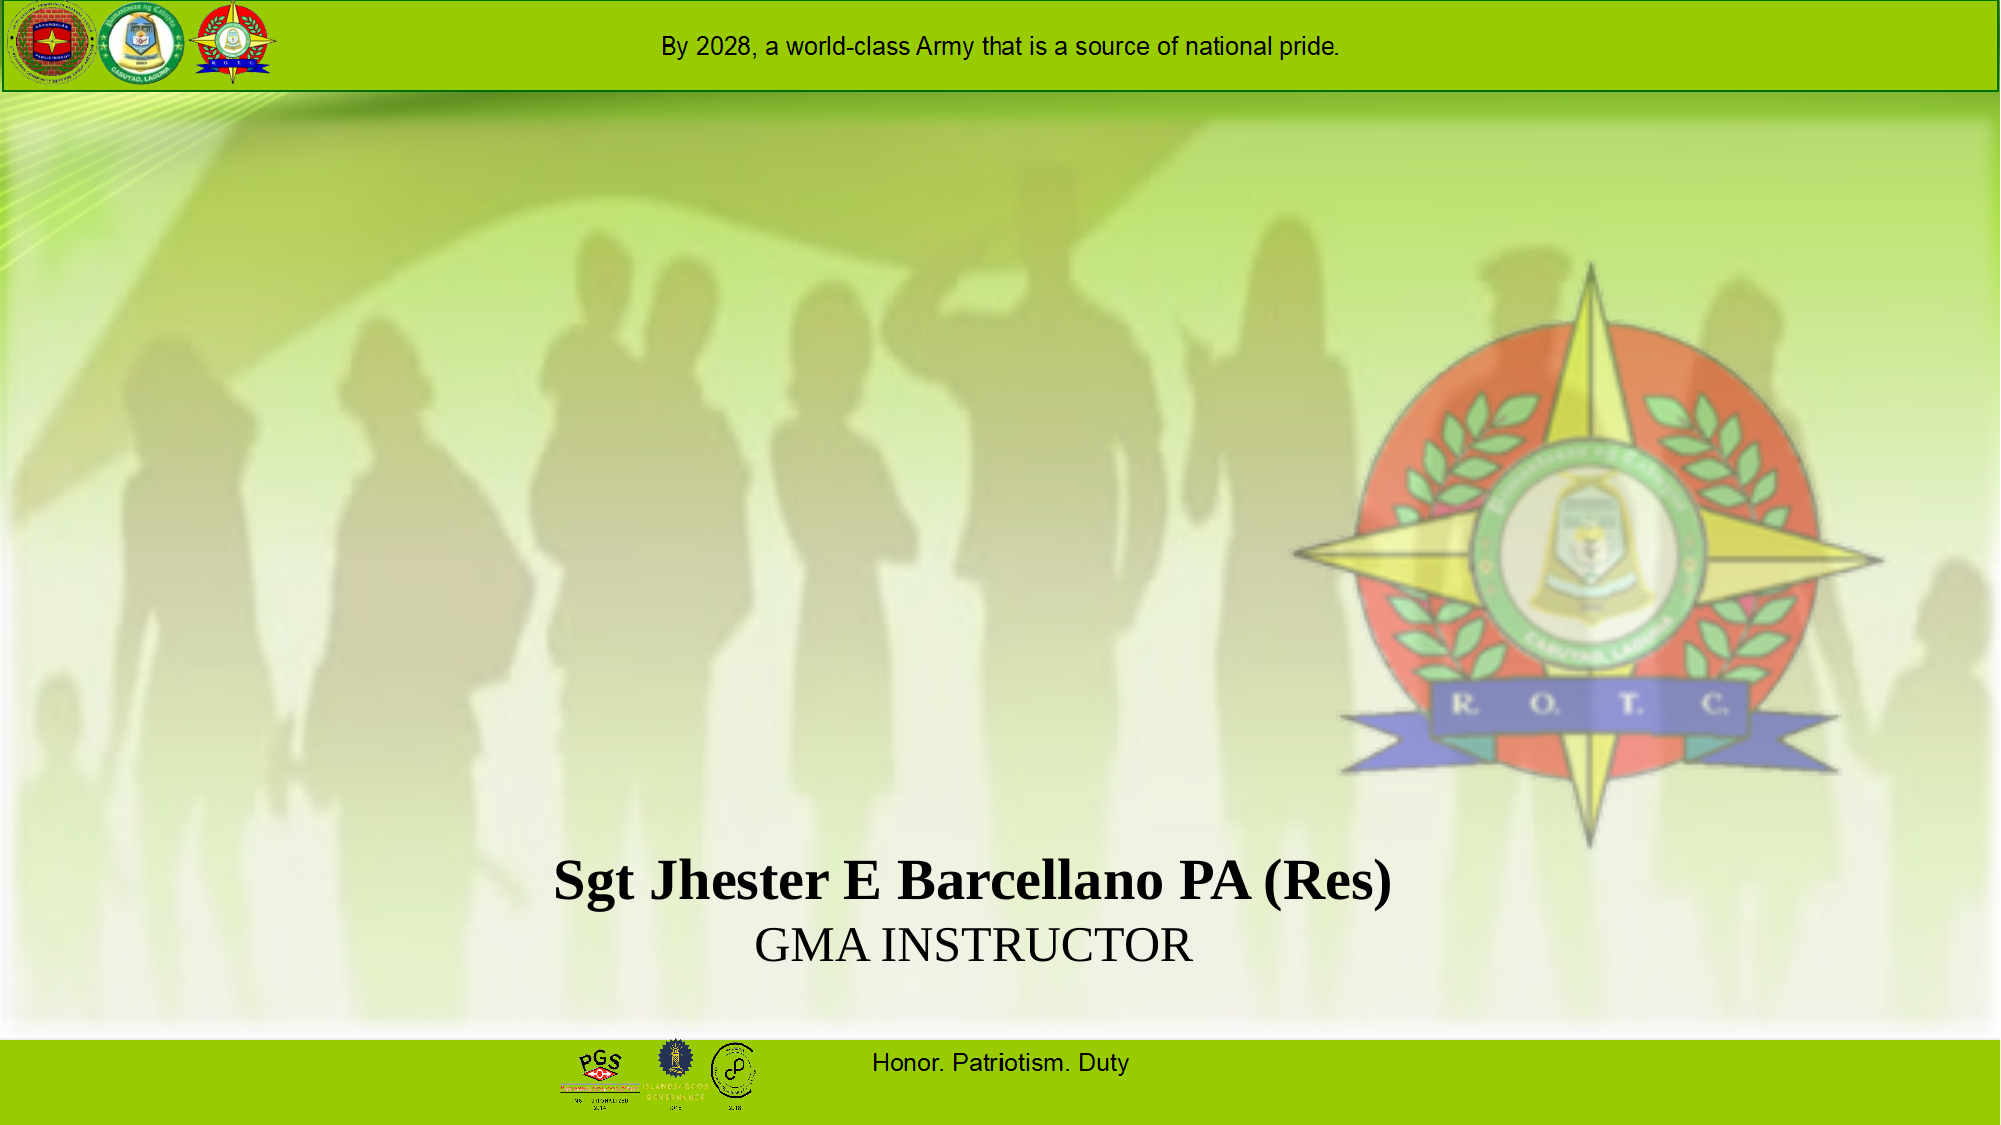

Sgt Jhester E Barcellano PA (Res)
GMA INSTRUCTOR